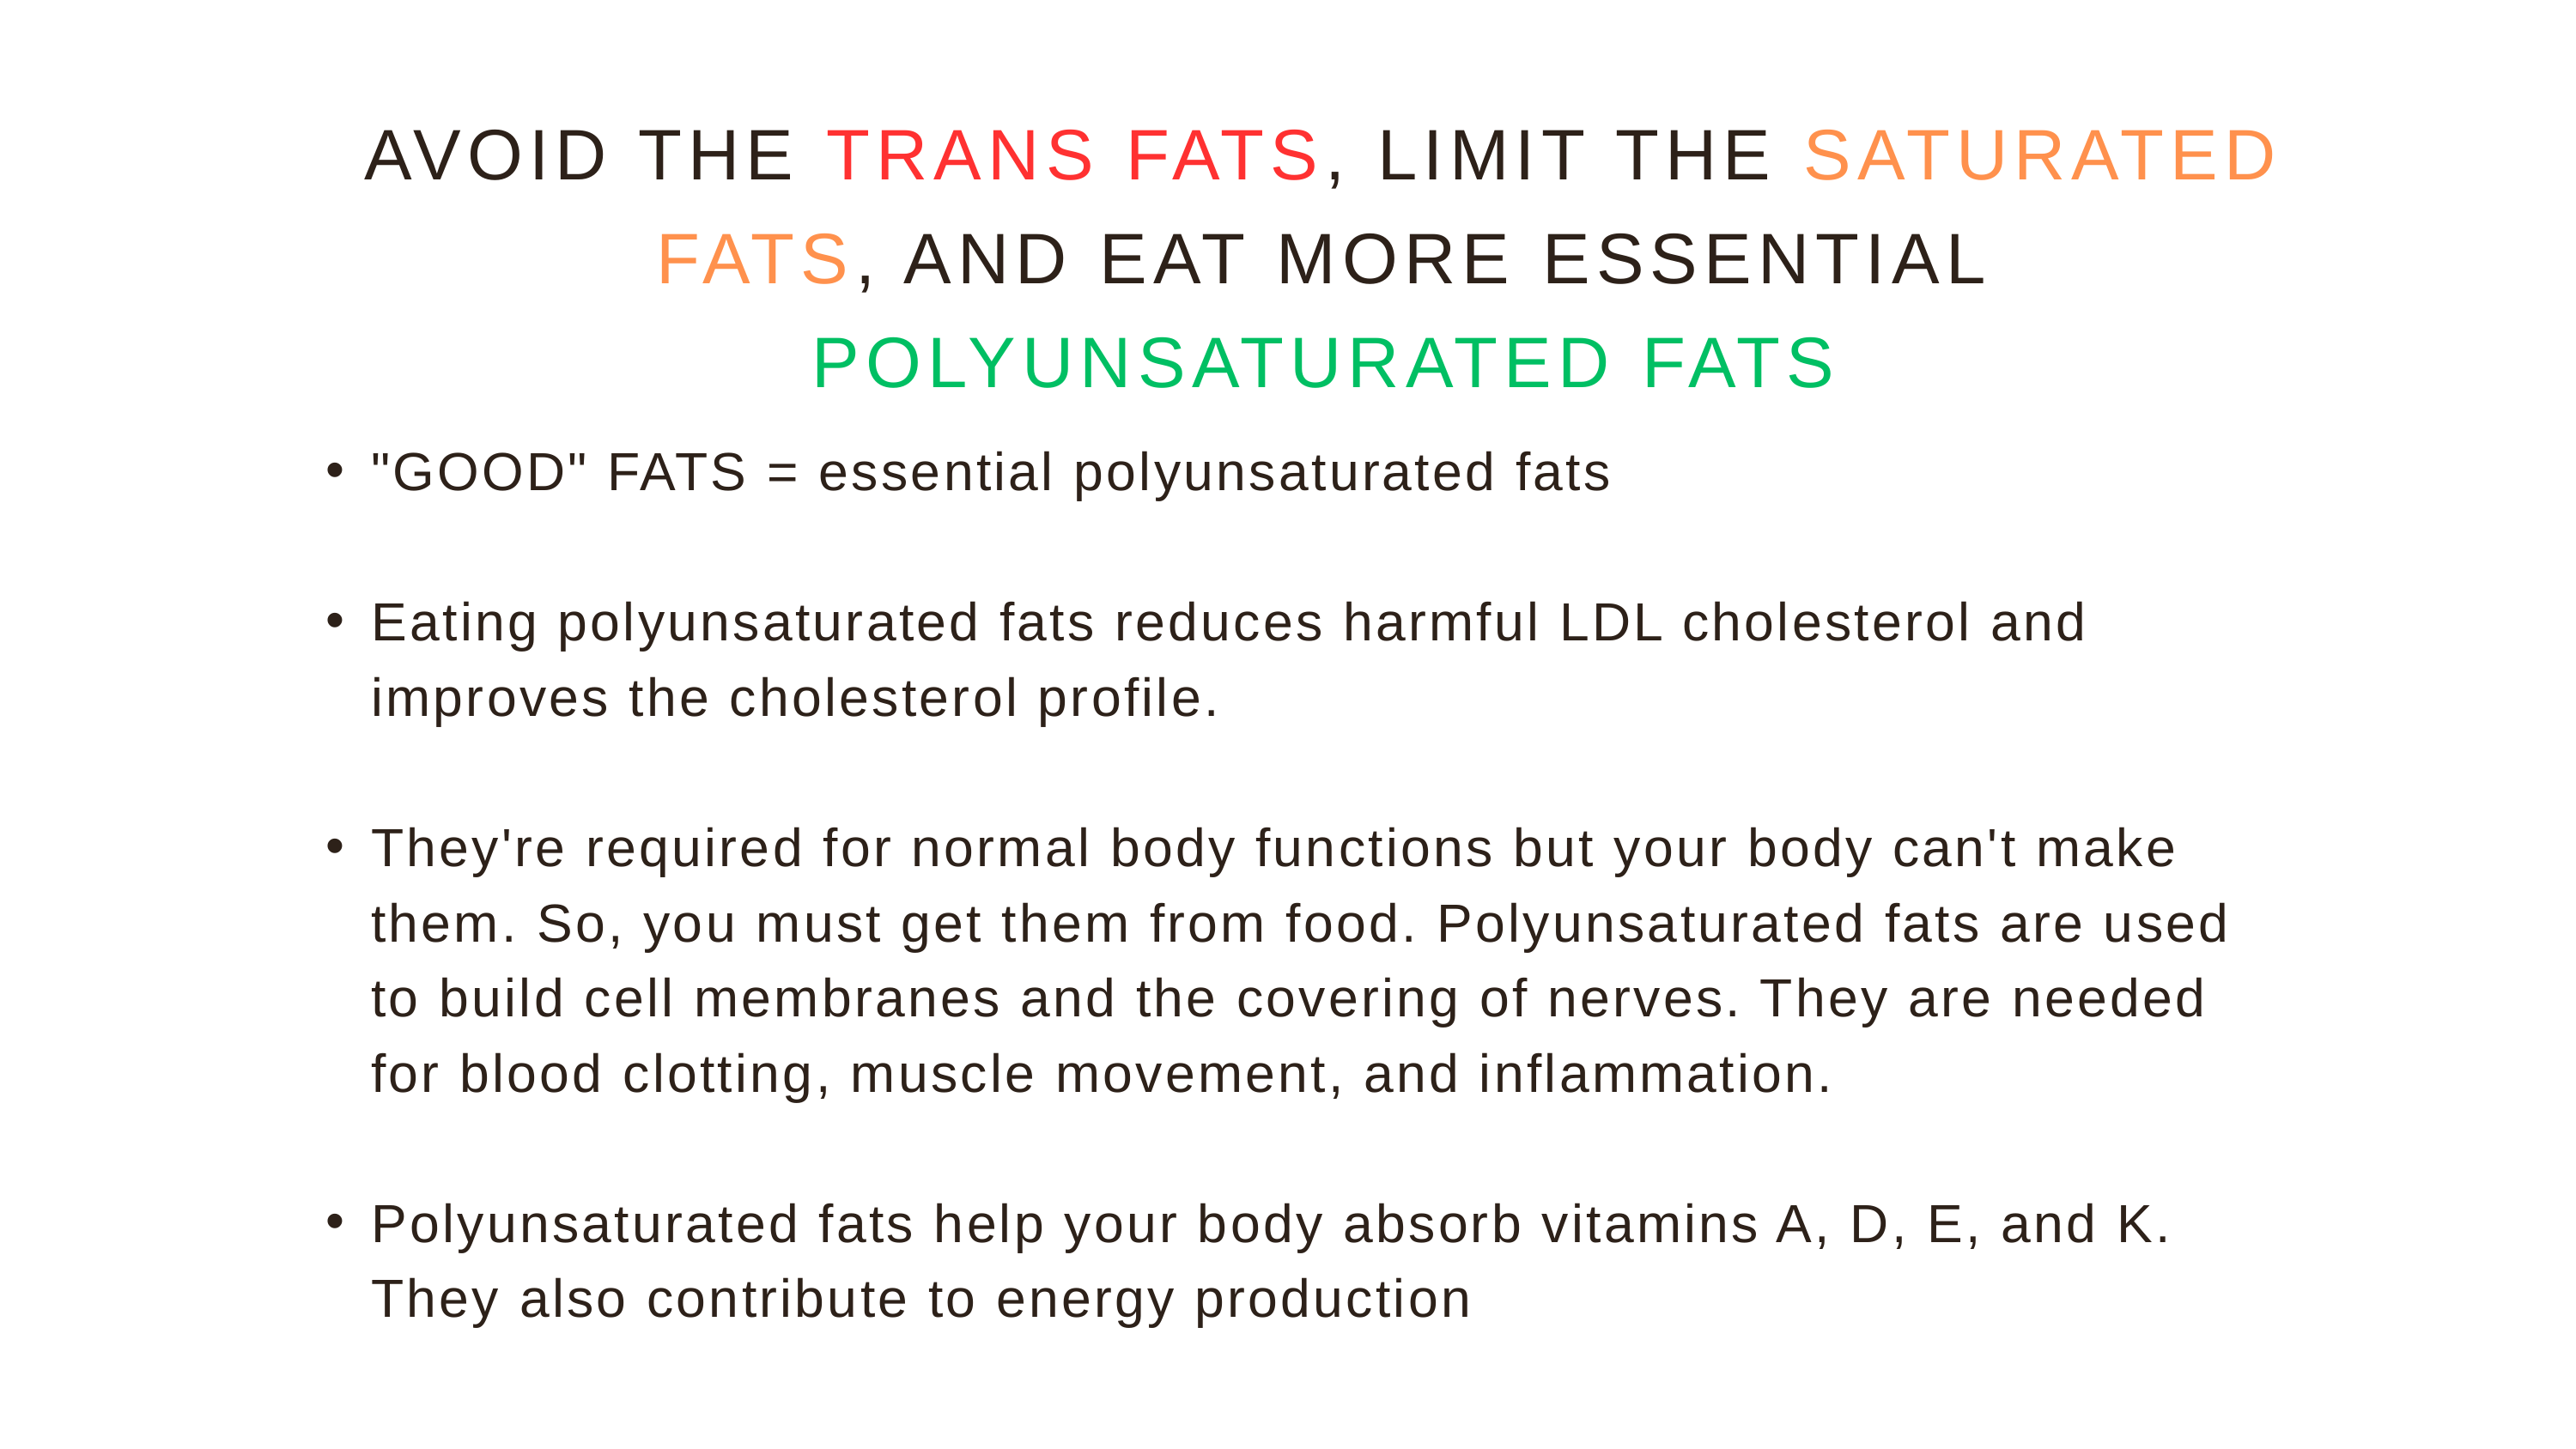

AVOID THE TRANS FATS, LIMIT THE SATURATED FATS, AND EAT MORE ESSENTIAL POLYUNSATURATED FATS​
"GOOD" FATS = essential polyunsaturated fats ​

Eating polyunsaturated fats reduces harmful LDL cholesterol and improves the cholesterol profile.​

They're required for normal body functions but your body can't make them. So, you must get them from food. Polyunsaturated fats are used to build cell membranes and the covering of nerves. They are needed for blood clotting, muscle movement, and inflammation.​

Polyunsaturated fats help your body absorb vitamins A, D, E, and K. They also contribute to energy production